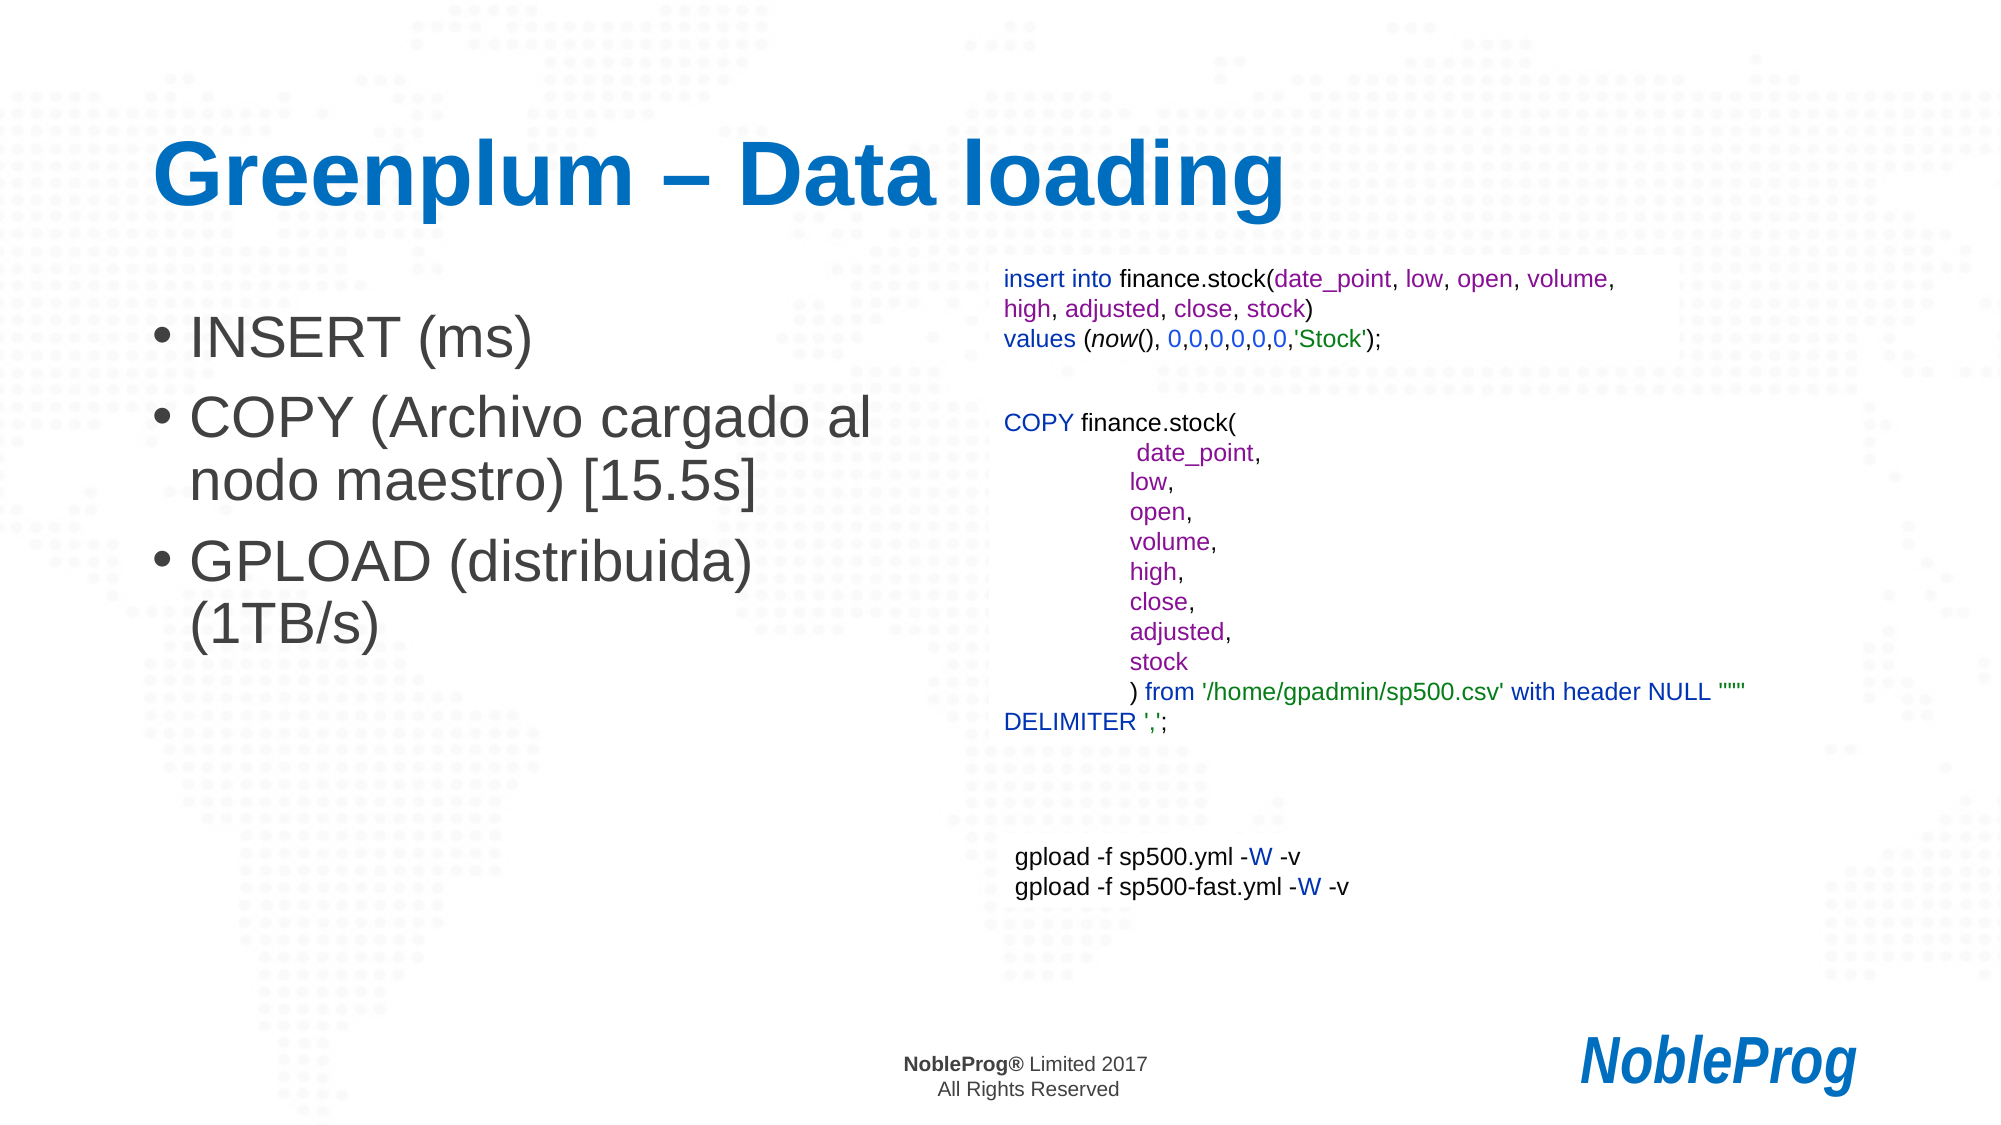

# Greenplum – Data loading
insert into finance.stock(date_point, low, open, volume, high, adjusted, close, stock)
values (now(), 0,0,0,0,0,0,'Stock');
INSERT (ms)
COPY (Archivo cargado al nodo maestro) [15.5s]
GPLOAD (distribuida) (1TB/s)
COPY finance.stock(
                   date_point,
                  low,
                  open,
                  volume,
                  high,
                  close,
                  adjusted,
                  stock
                  ) from '/home/gpadmin/sp500.csv' with header NULL '""' DELIMITER ',';
gpload -f sp500.yml -W -v
gpload -f sp500-fast.yml -W -v